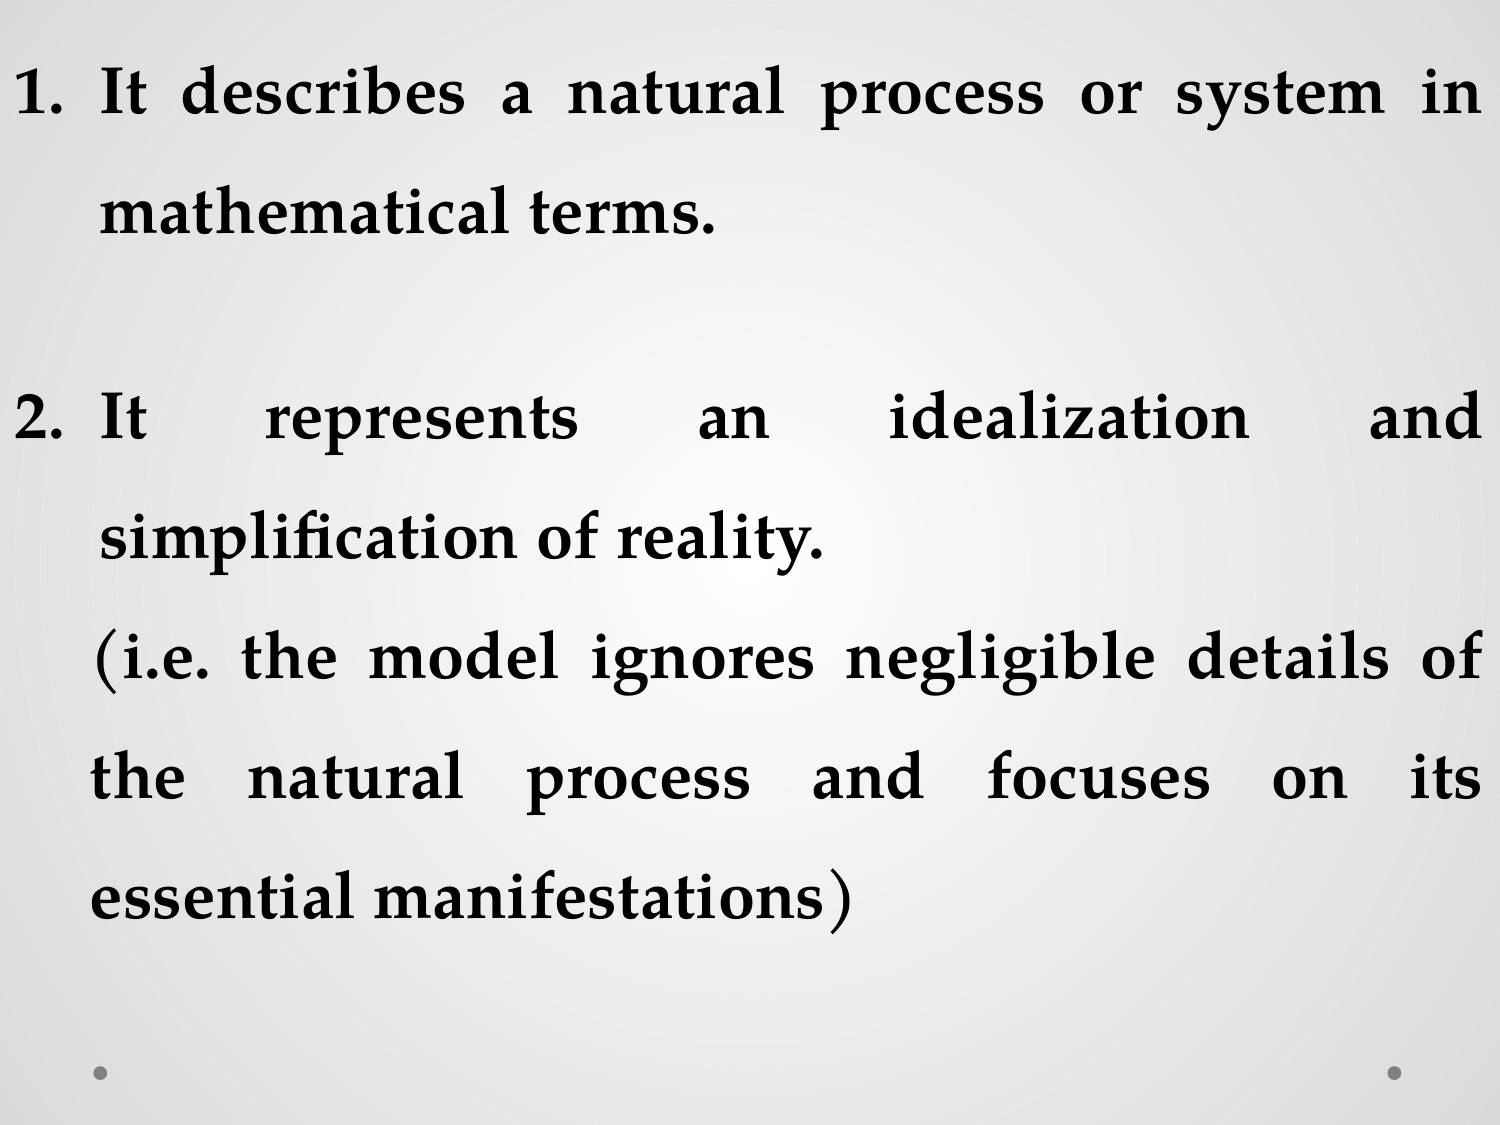

It describes a natural process or system in mathematical terms.
It represents an idealization and simplification of reality.
(i.e. the model ignores negligible details of the natural process and focuses on its essential manifestations)